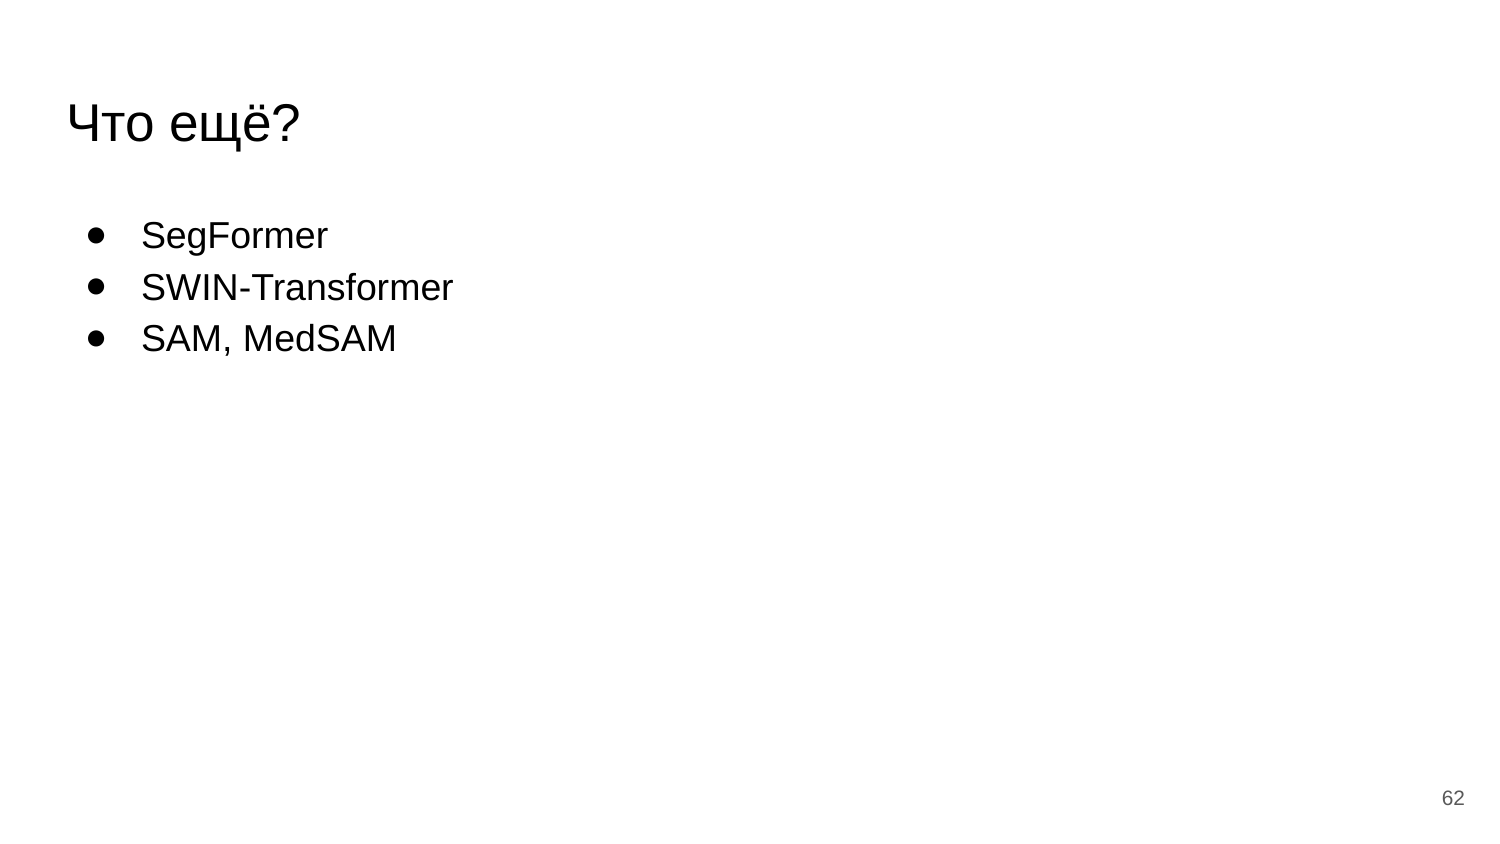

# Что ещё?
SegFormer
SWIN-Transformer
SAM, MedSAM
62